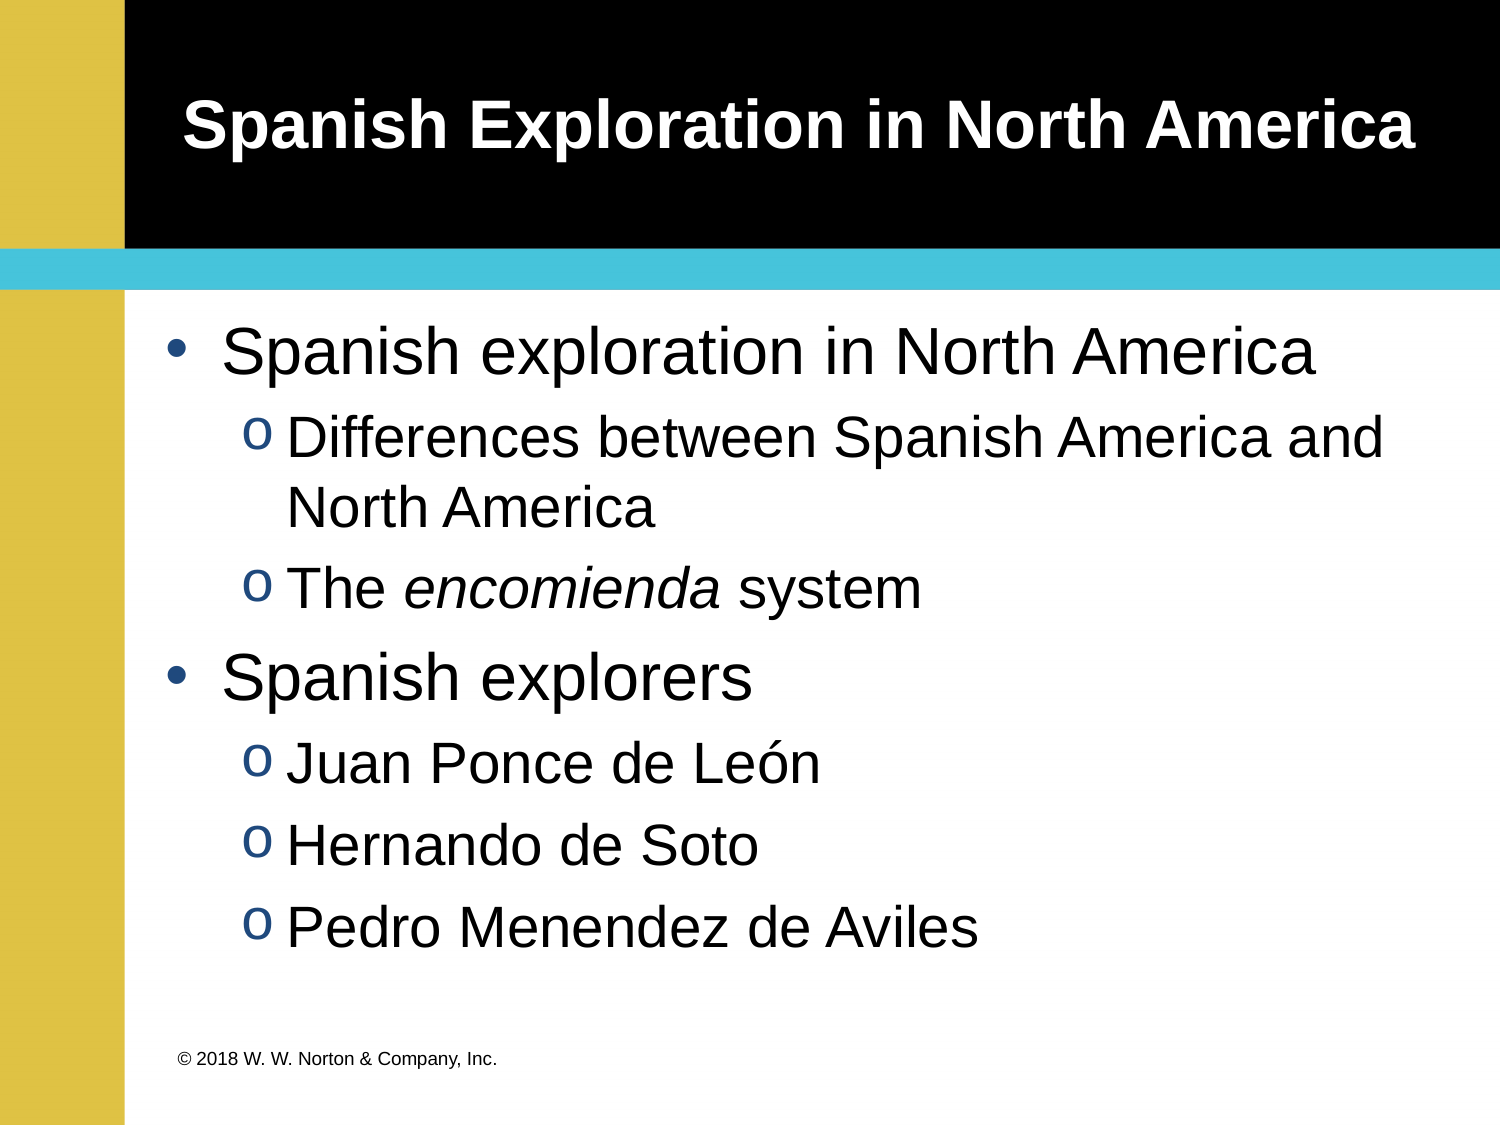

# Spanish Exploration in North America
Spanish exploration in North America
Differences between Spanish America and North America
The encomienda system
Spanish explorers
Juan Ponce de León
Hernando de Soto
Pedro Menendez de Aviles